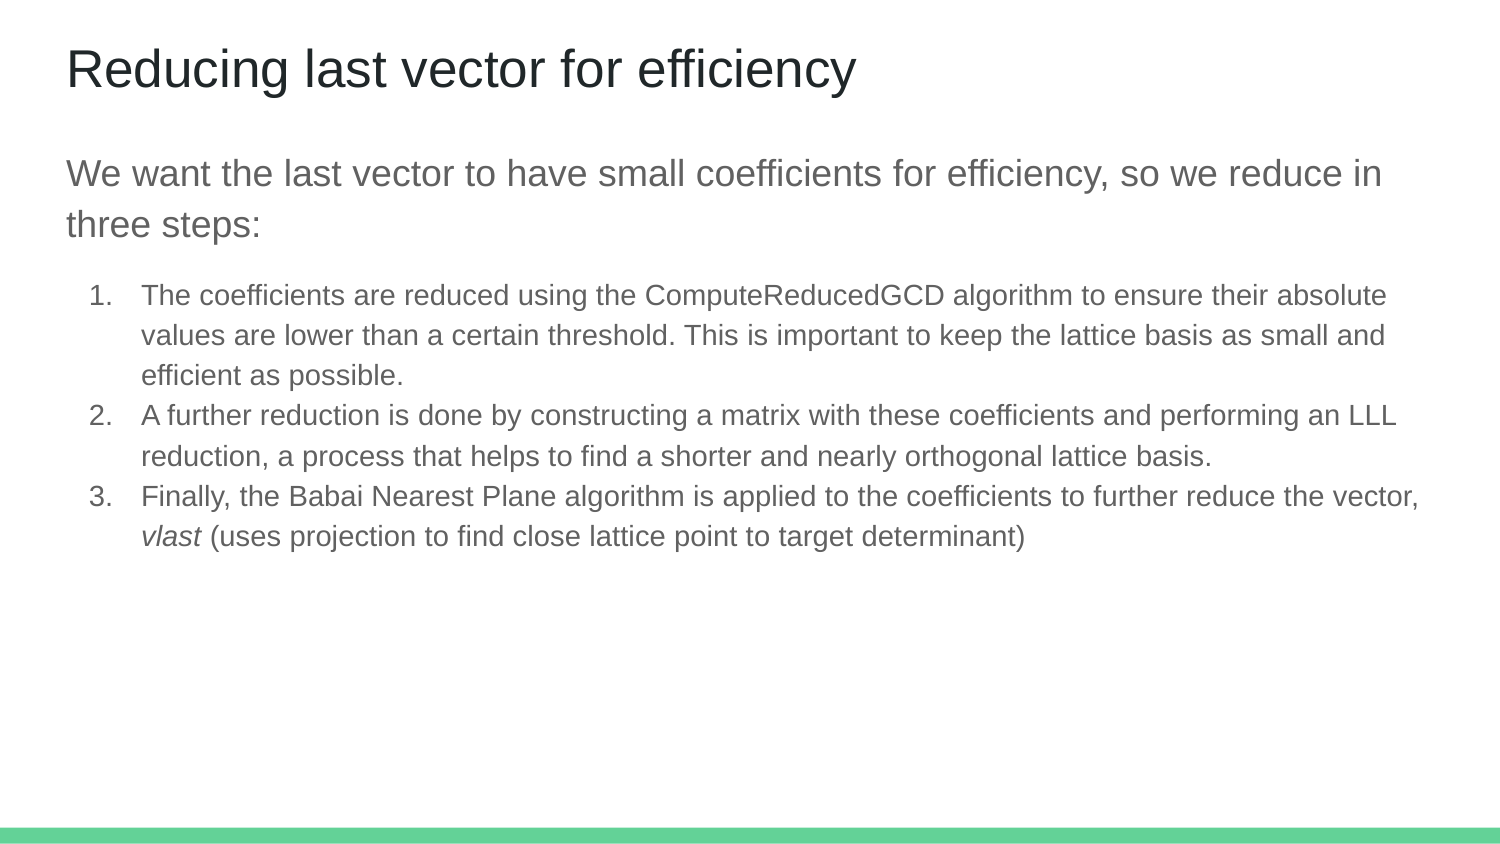

# Reducing last vector for efficiency
We want the last vector to have small coefficients for efficiency, so we reduce in three steps:
The coefficients are reduced using the ComputeReducedGCD algorithm to ensure their absolute values are lower than a certain threshold. This is important to keep the lattice basis as small and efficient as possible.
A further reduction is done by constructing a matrix with these coefficients and performing an LLL reduction, a process that helps to find a shorter and nearly orthogonal lattice basis.
Finally, the Babai Nearest Plane algorithm is applied to the coefficients to further reduce the vector, vlast (uses projection to find close lattice point to target determinant)